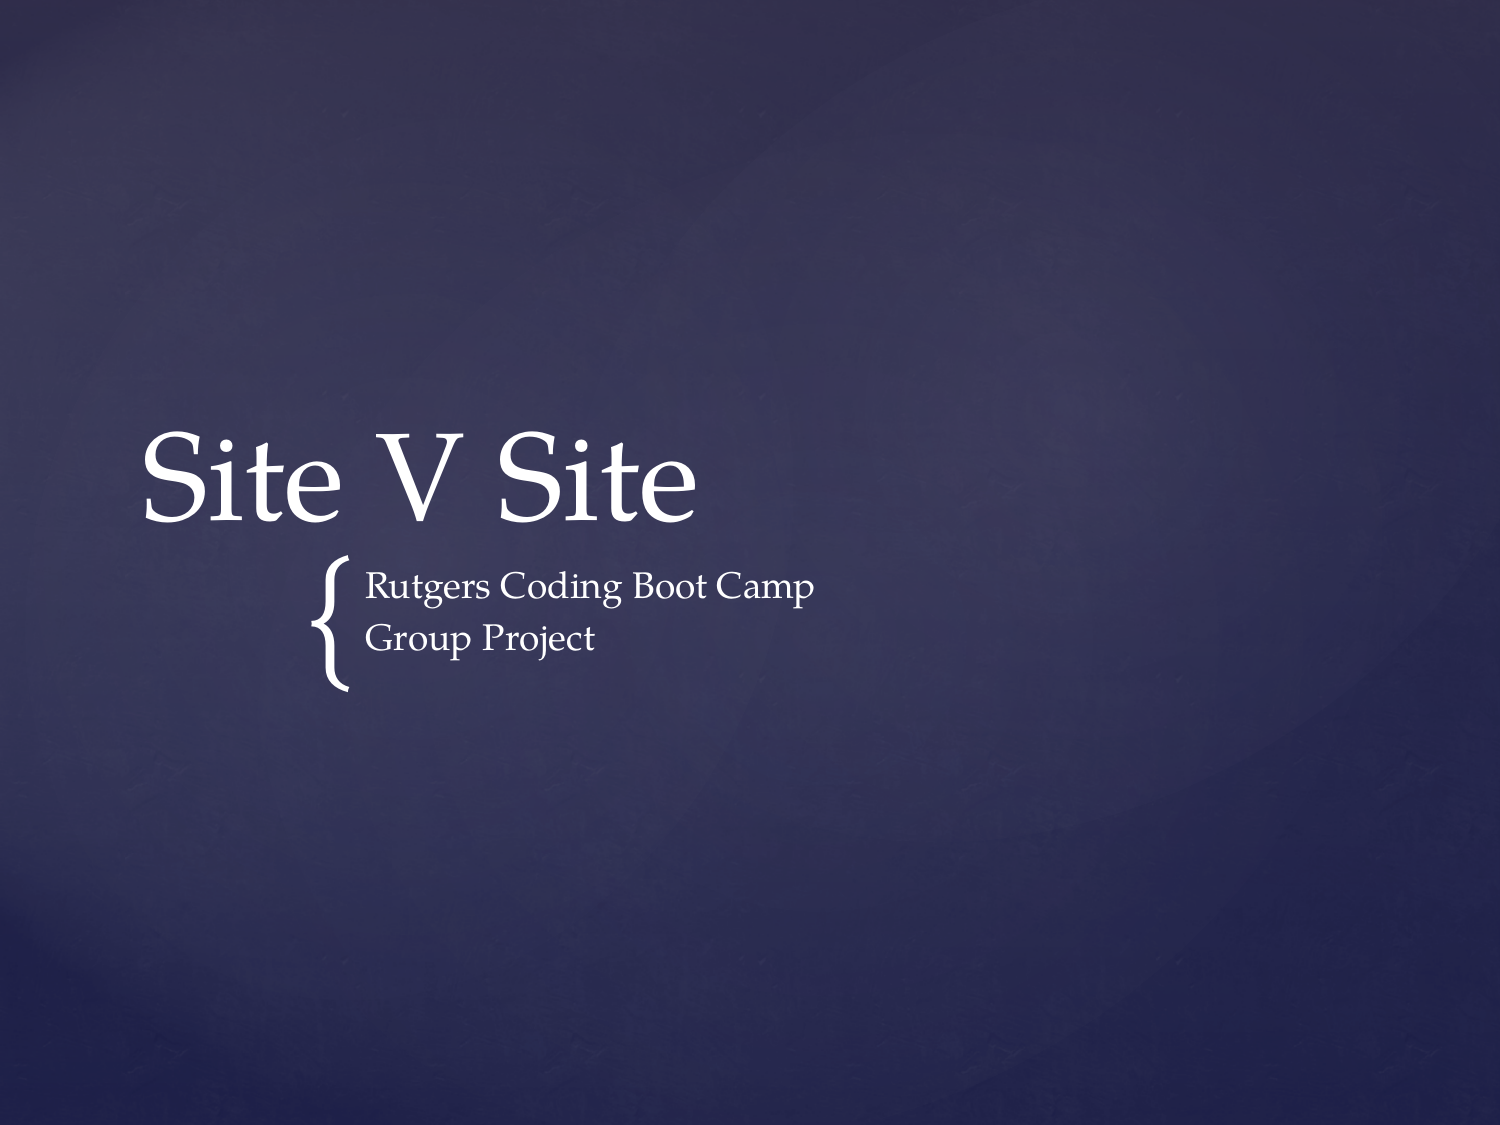

# Site V Site
Rutgers Coding Boot Camp
Group Project